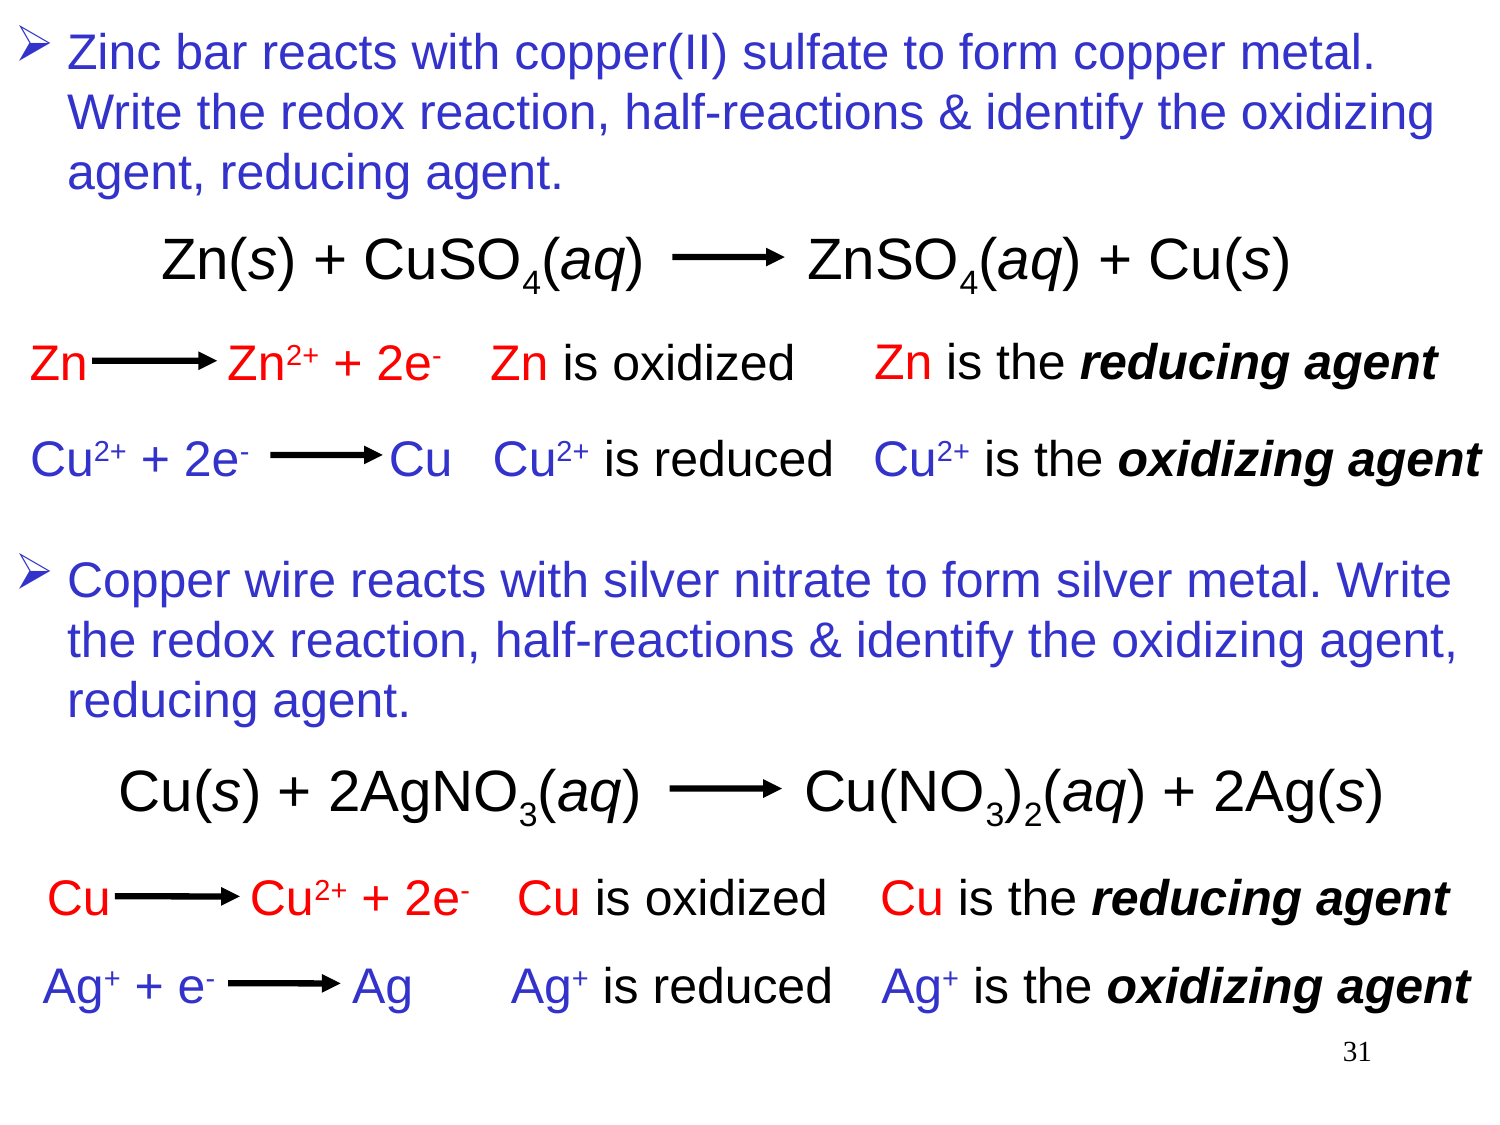

Zinc bar reacts with copper(II) sulfate to form copper metal. Write the redox reaction, half-reactions & identify the oxidizing agent, reducing agent.
Zn(s) + CuSO4(aq)          ZnSO4(aq) + Cu(s)

Zn is the reducing agent
Zn          Zn2+ + 2e-

Zn is oxidized
Cu2+ + 2e-          Cu

Cu2+ is reduced
Cu2+ is the oxidizing agent
Copper wire reacts with silver nitrate to form silver metal. Write the redox reaction, half-reactions & identify the oxidizing agent, reducing agent.
Cu(s) + 2AgNO3(aq)          Cu(NO3)2(aq) + 2Ag(s)

Cu          Cu2+ + 2e-

Cu is oxidized
Cu is the reducing agent
Ag+ + e-          Ag

Ag+ is reduced
Ag+ is the oxidizing agent
31